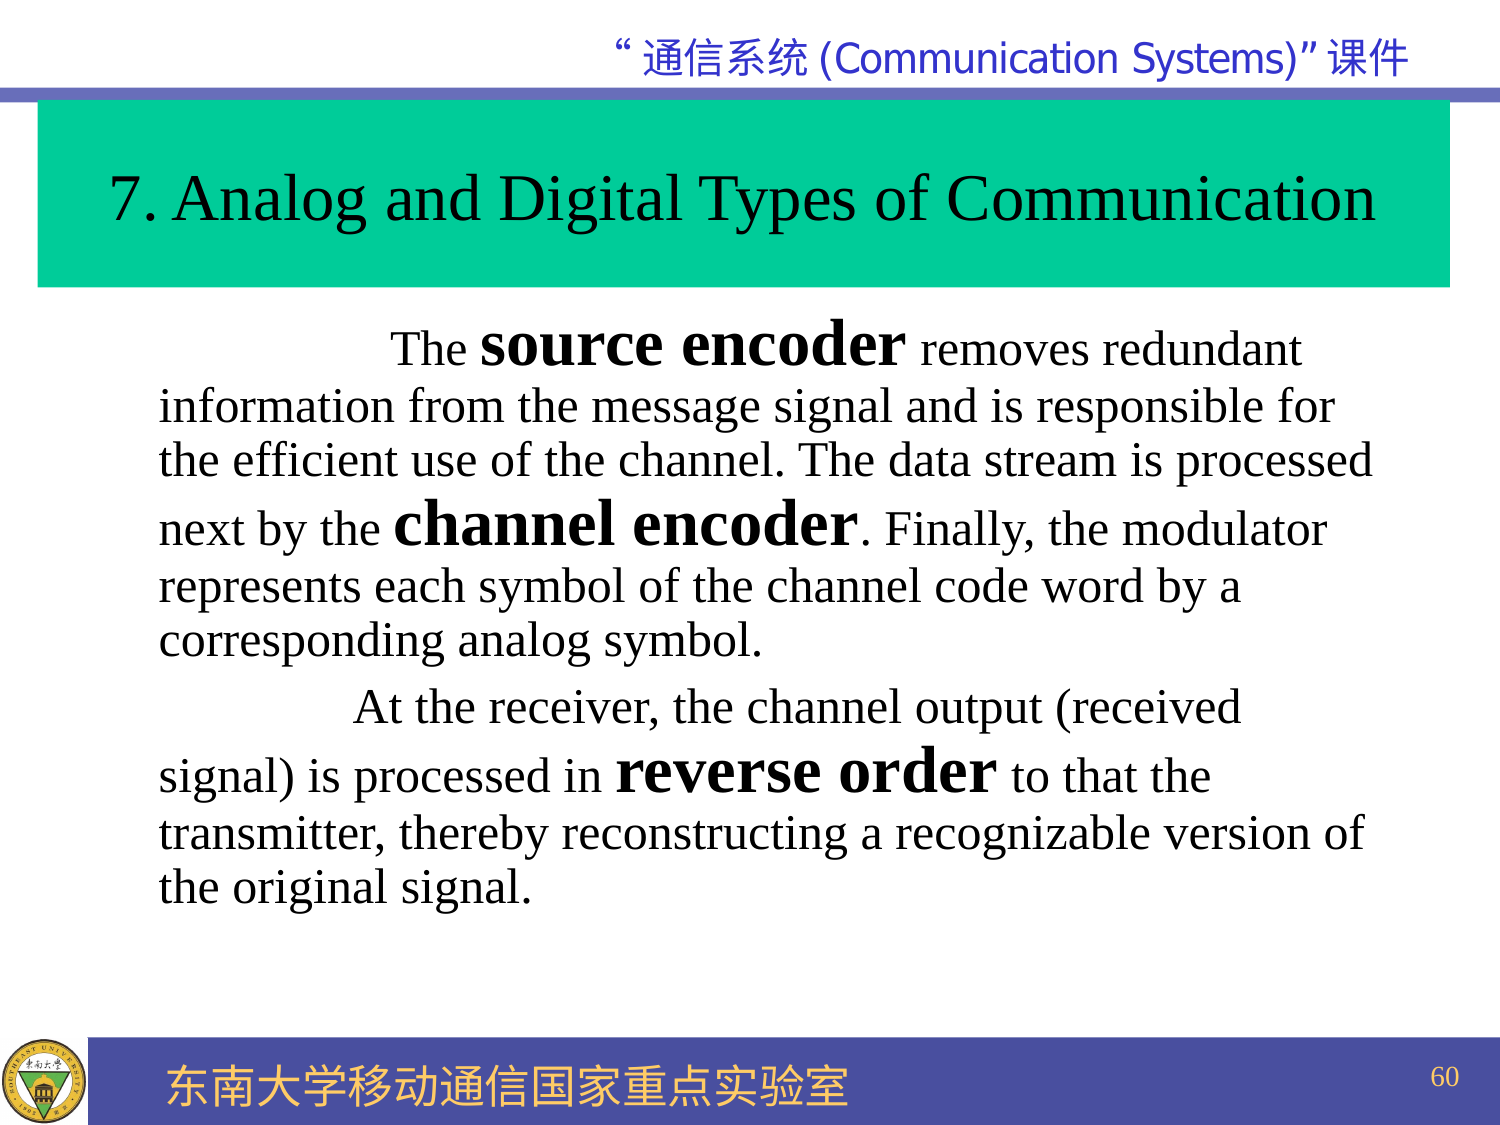

# 7. Analog and Digital Types of Communication
                       The source encoder removes redundant information from the message signal and is responsible for the efficient use of the channel. The data stream is processed next by the channel encoder. Finally, the modulator represents each symbol of the channel code word by a corresponding analog symbol.
                    At the receiver, the channel output (received signal) is processed in reverse order to that the transmitter, thereby reconstructing a recognizable version of the original signal.
60